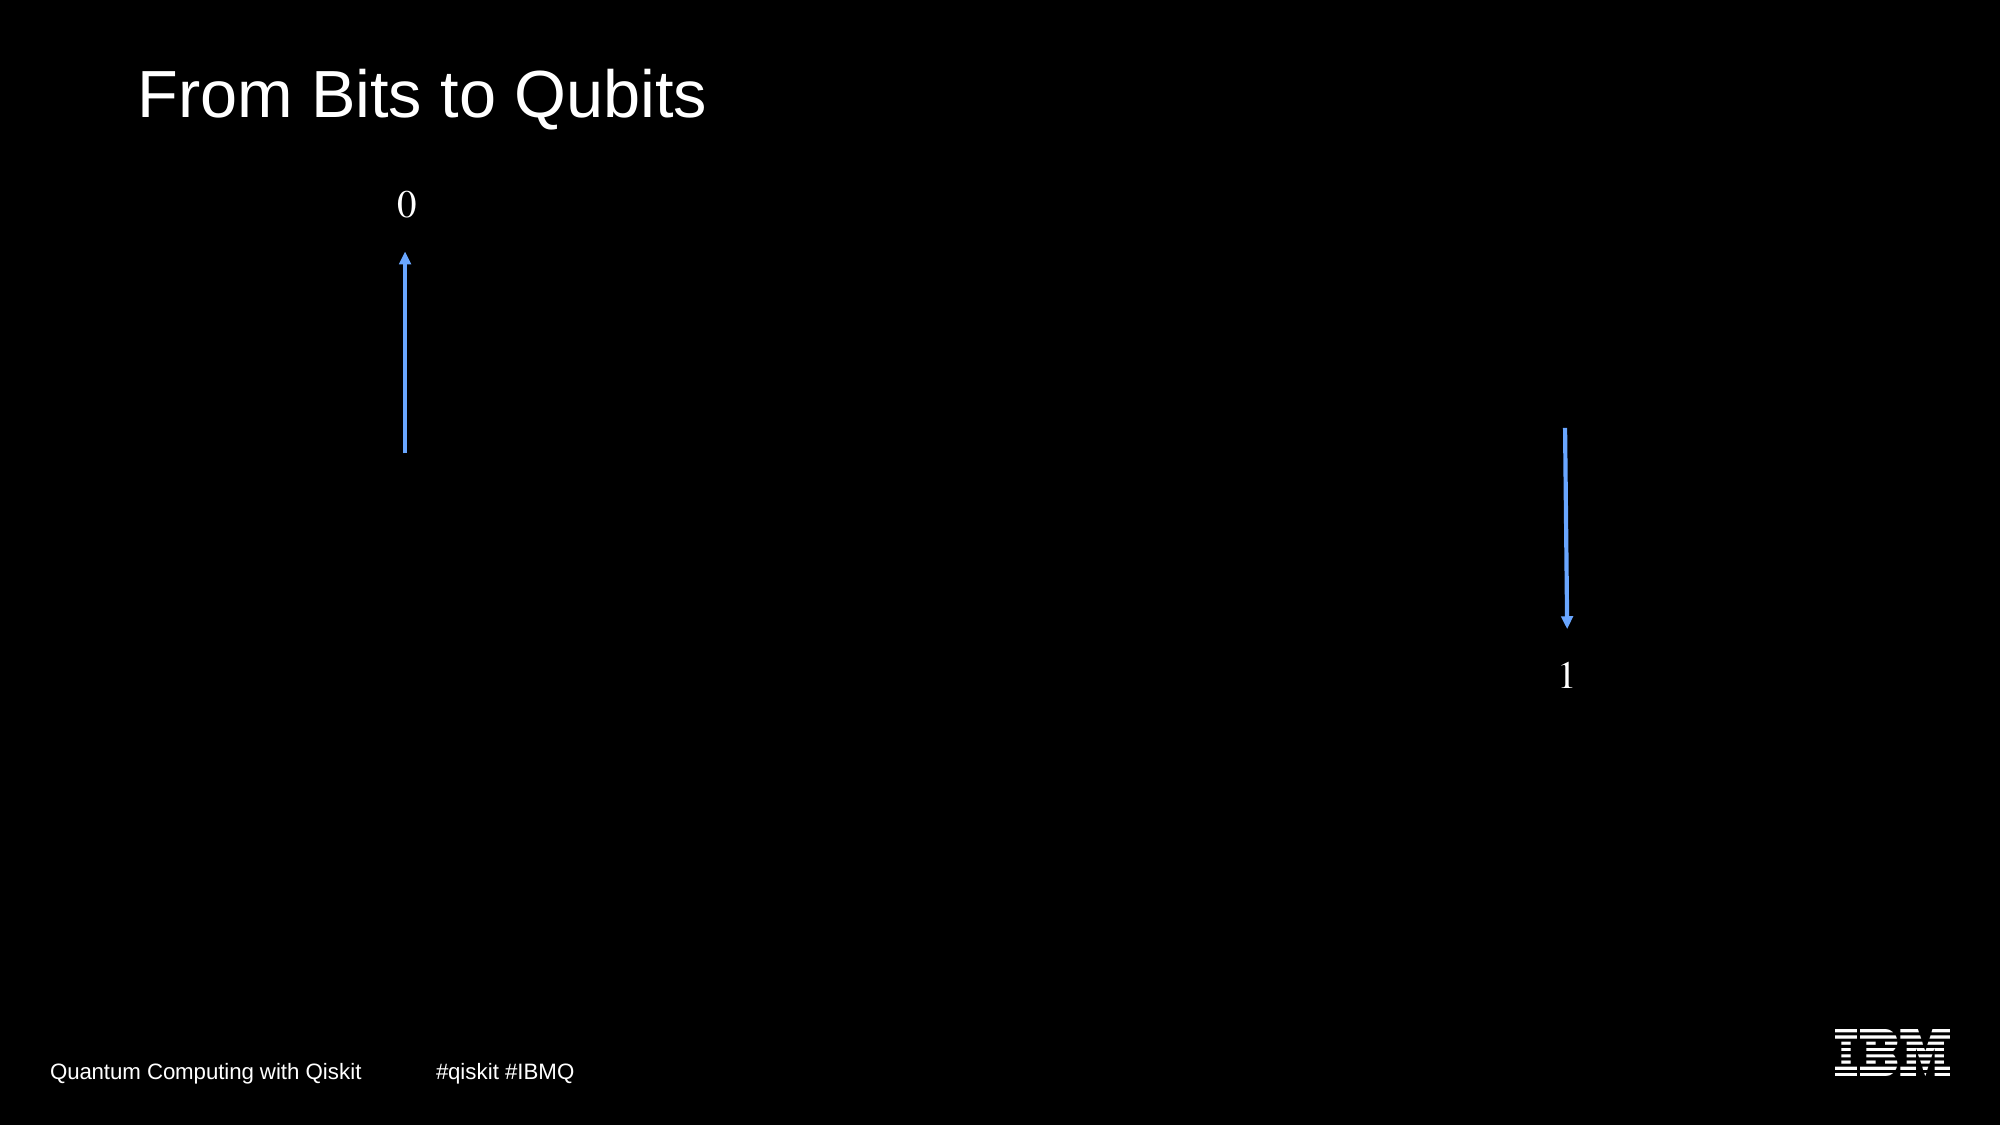

From Bits to Qubits
0
1
Quantum Computing with Qiskit            #qiskit #IBMQ